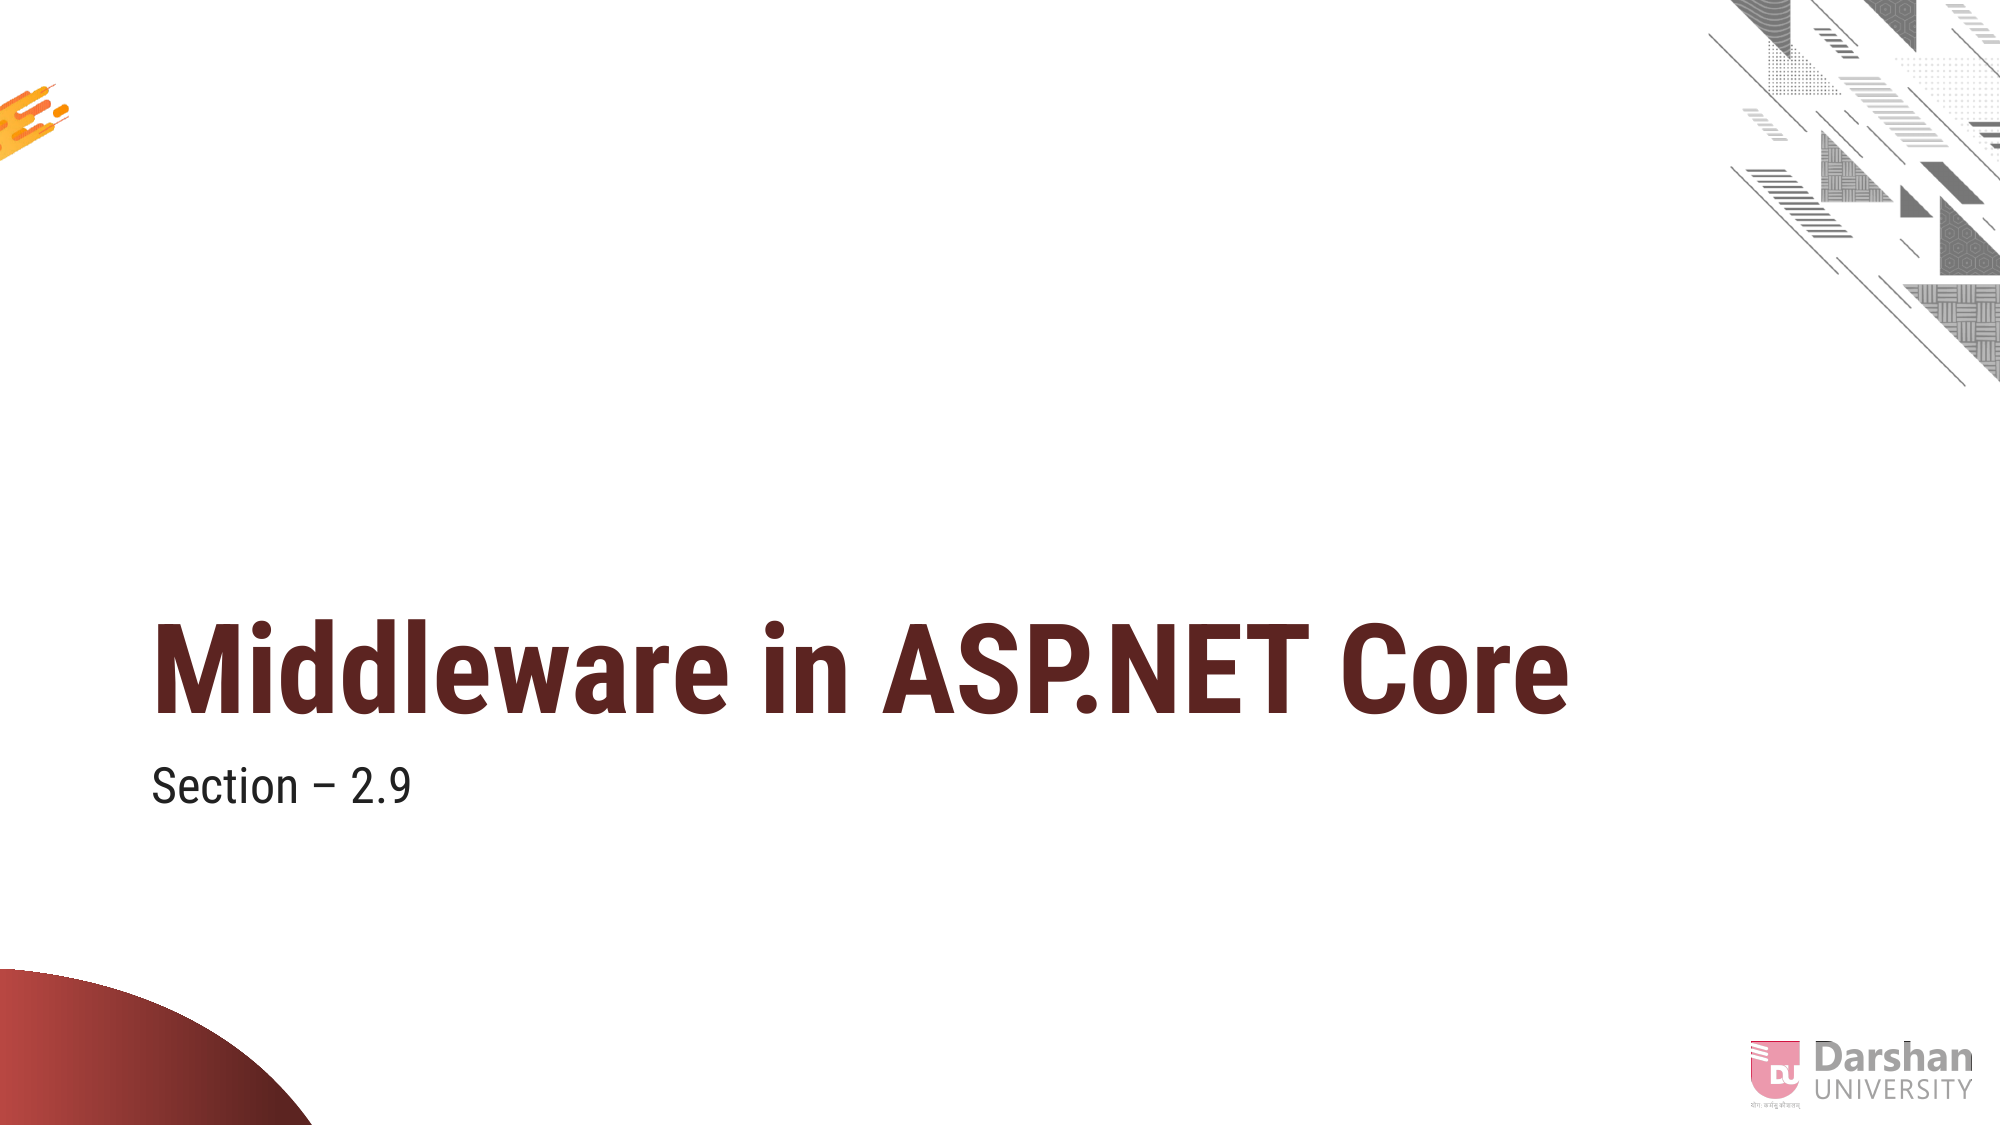

# Middleware in ASP.NET Core
Section – 2.9